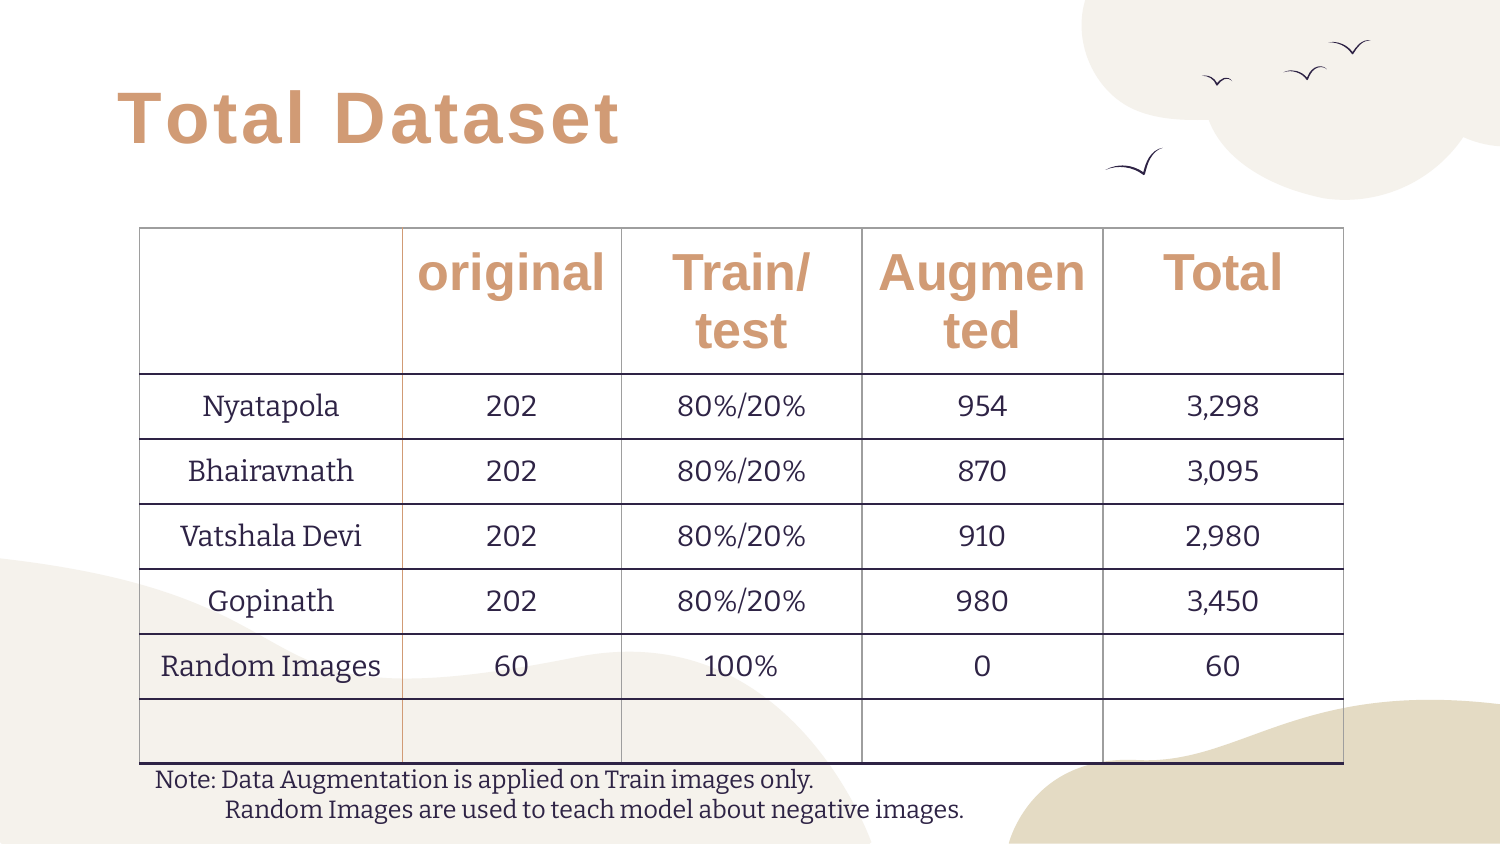

# Total Dataset
|  | original | Train/test | Augmented | Total |
| --- | --- | --- | --- | --- |
| Nyatapola | 202 | 80%/20% | 954 | 3,298 |
| Bhairavnath | 202 | 80%/20% | 870 | 3,095 |
| Vatshala Devi | 202 | 80%/20% | 910 | 2,980 |
| Gopinath | 202 | 80%/20% | 980 | 3,450 |
| Random Images | 60 | 100% | 0 | 60 |
|  |  |  |  |  |
Note: Data Augmentation is applied on Train images only.
              Random Images are used to teach model about negative images.